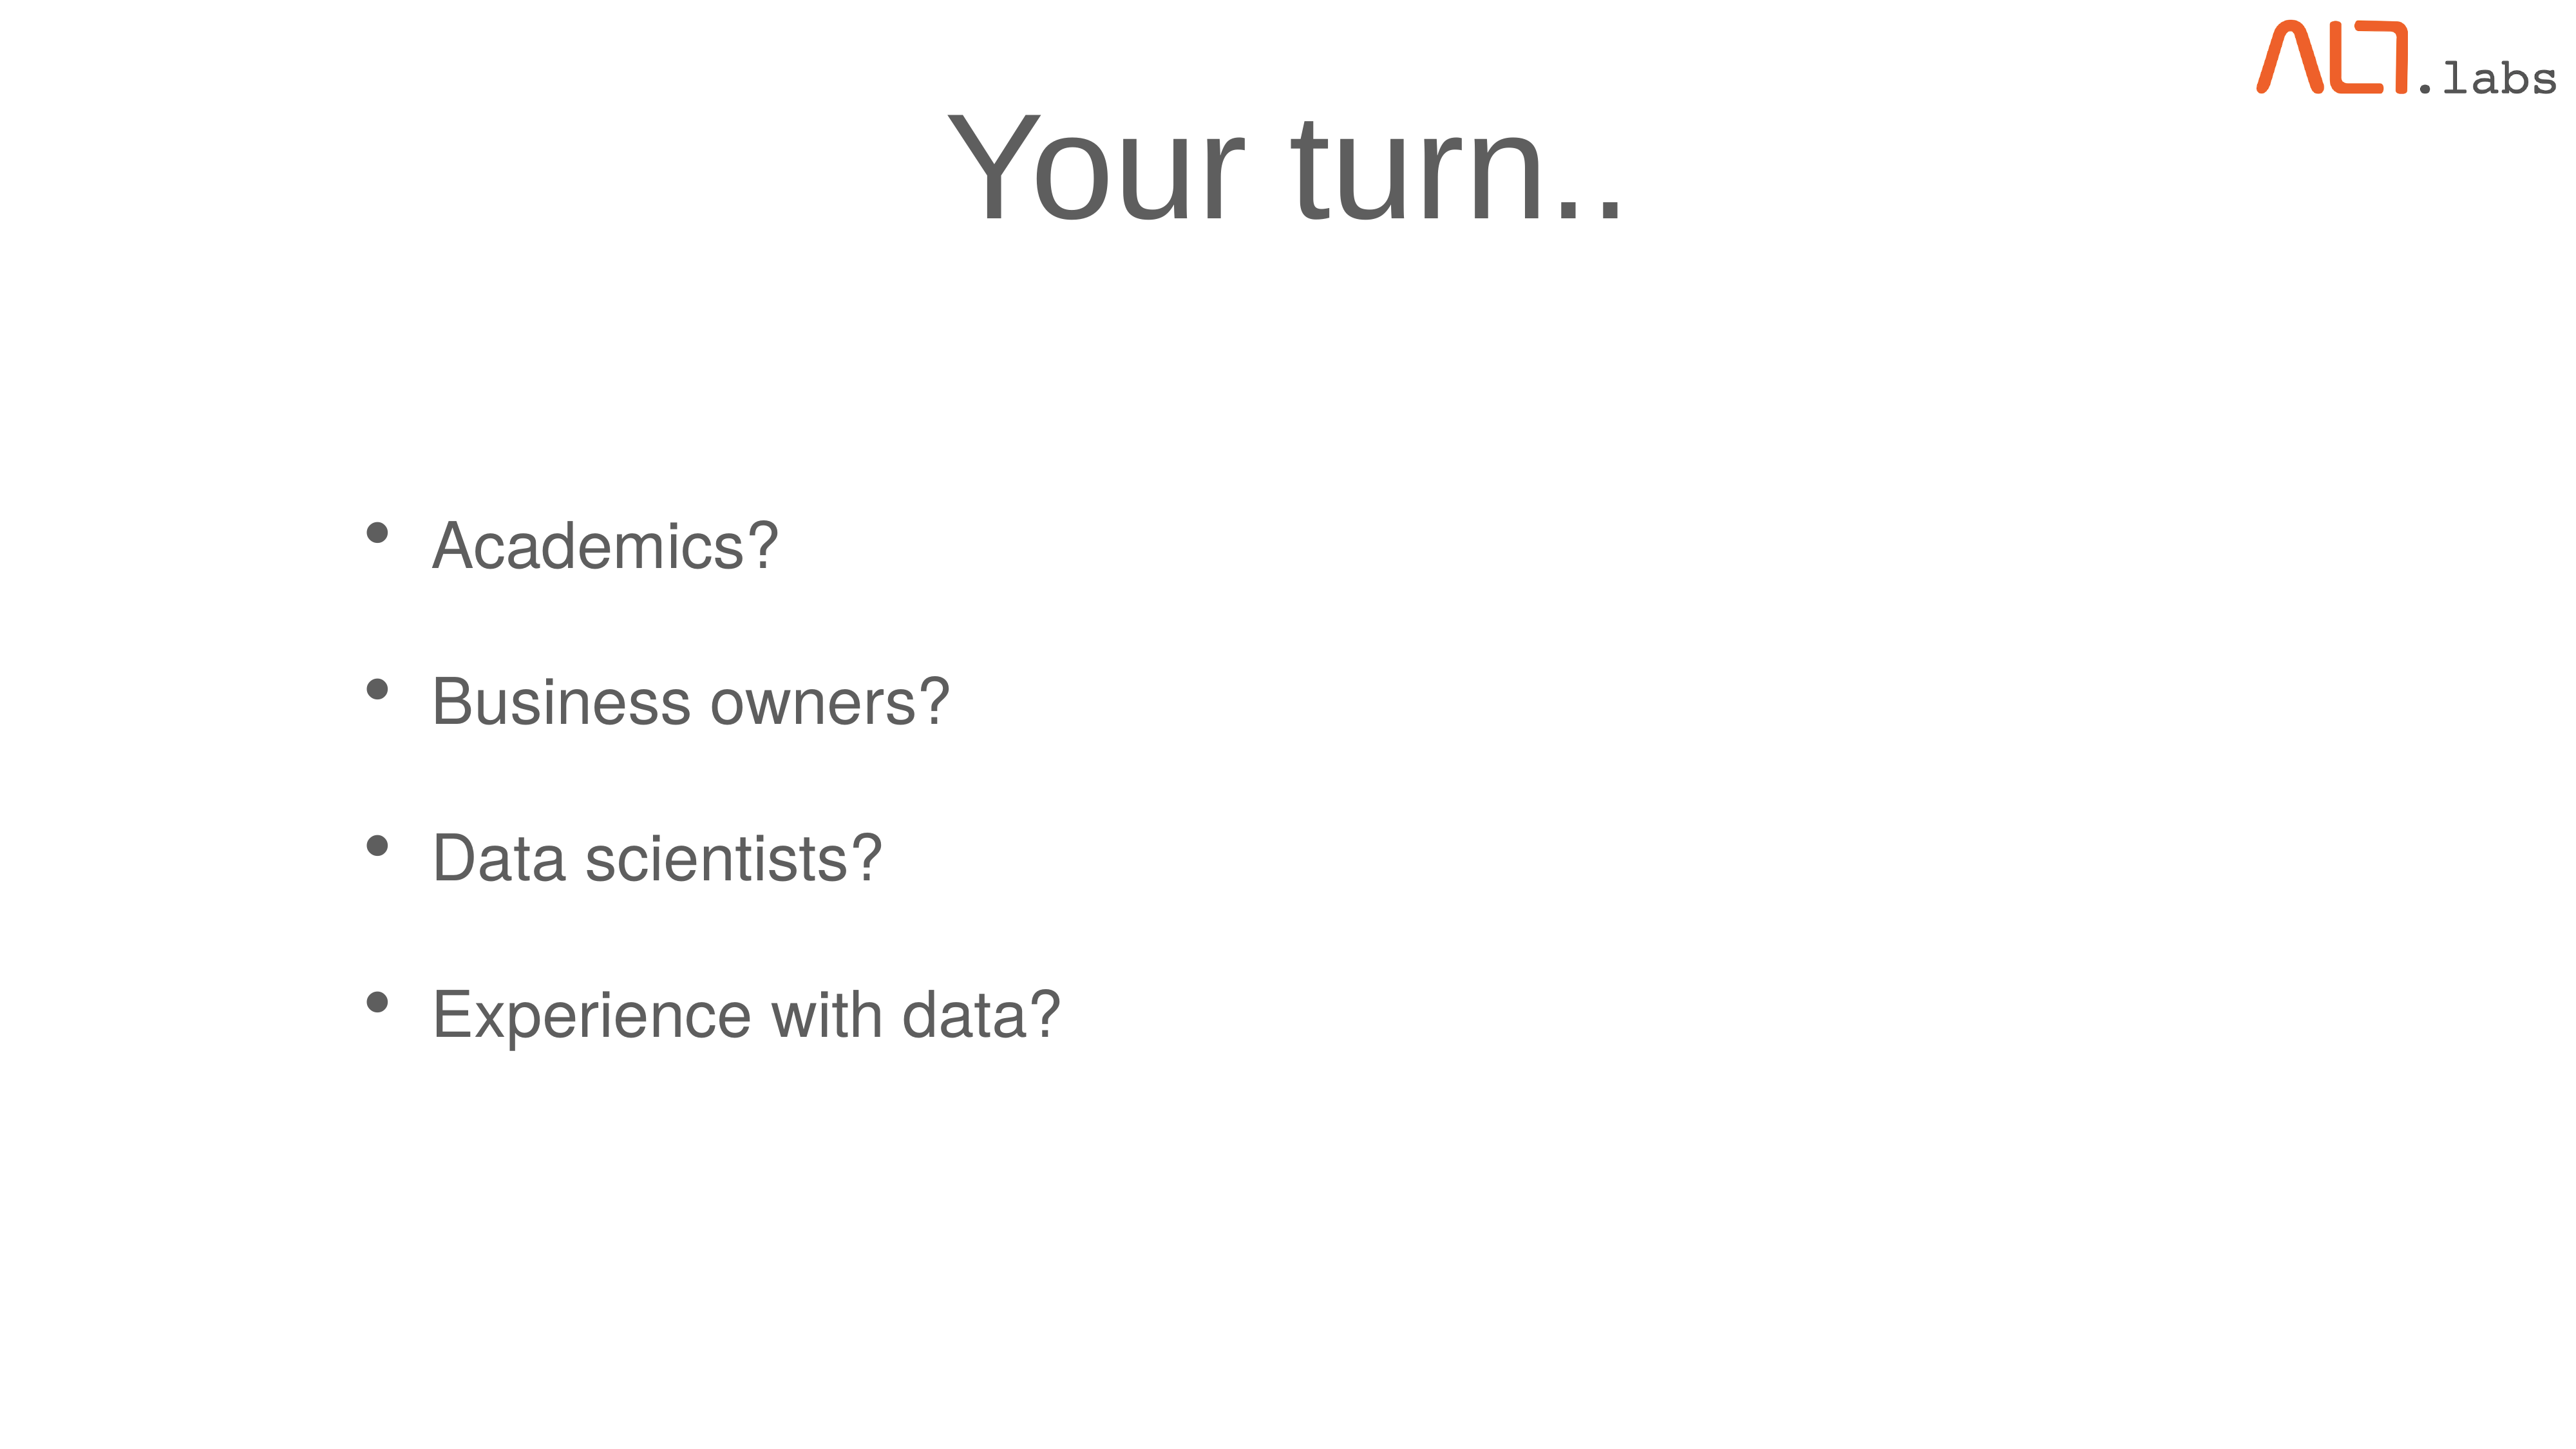

# Your turn..
Academics?
Business owners?
Data scientists?
Experience with data?